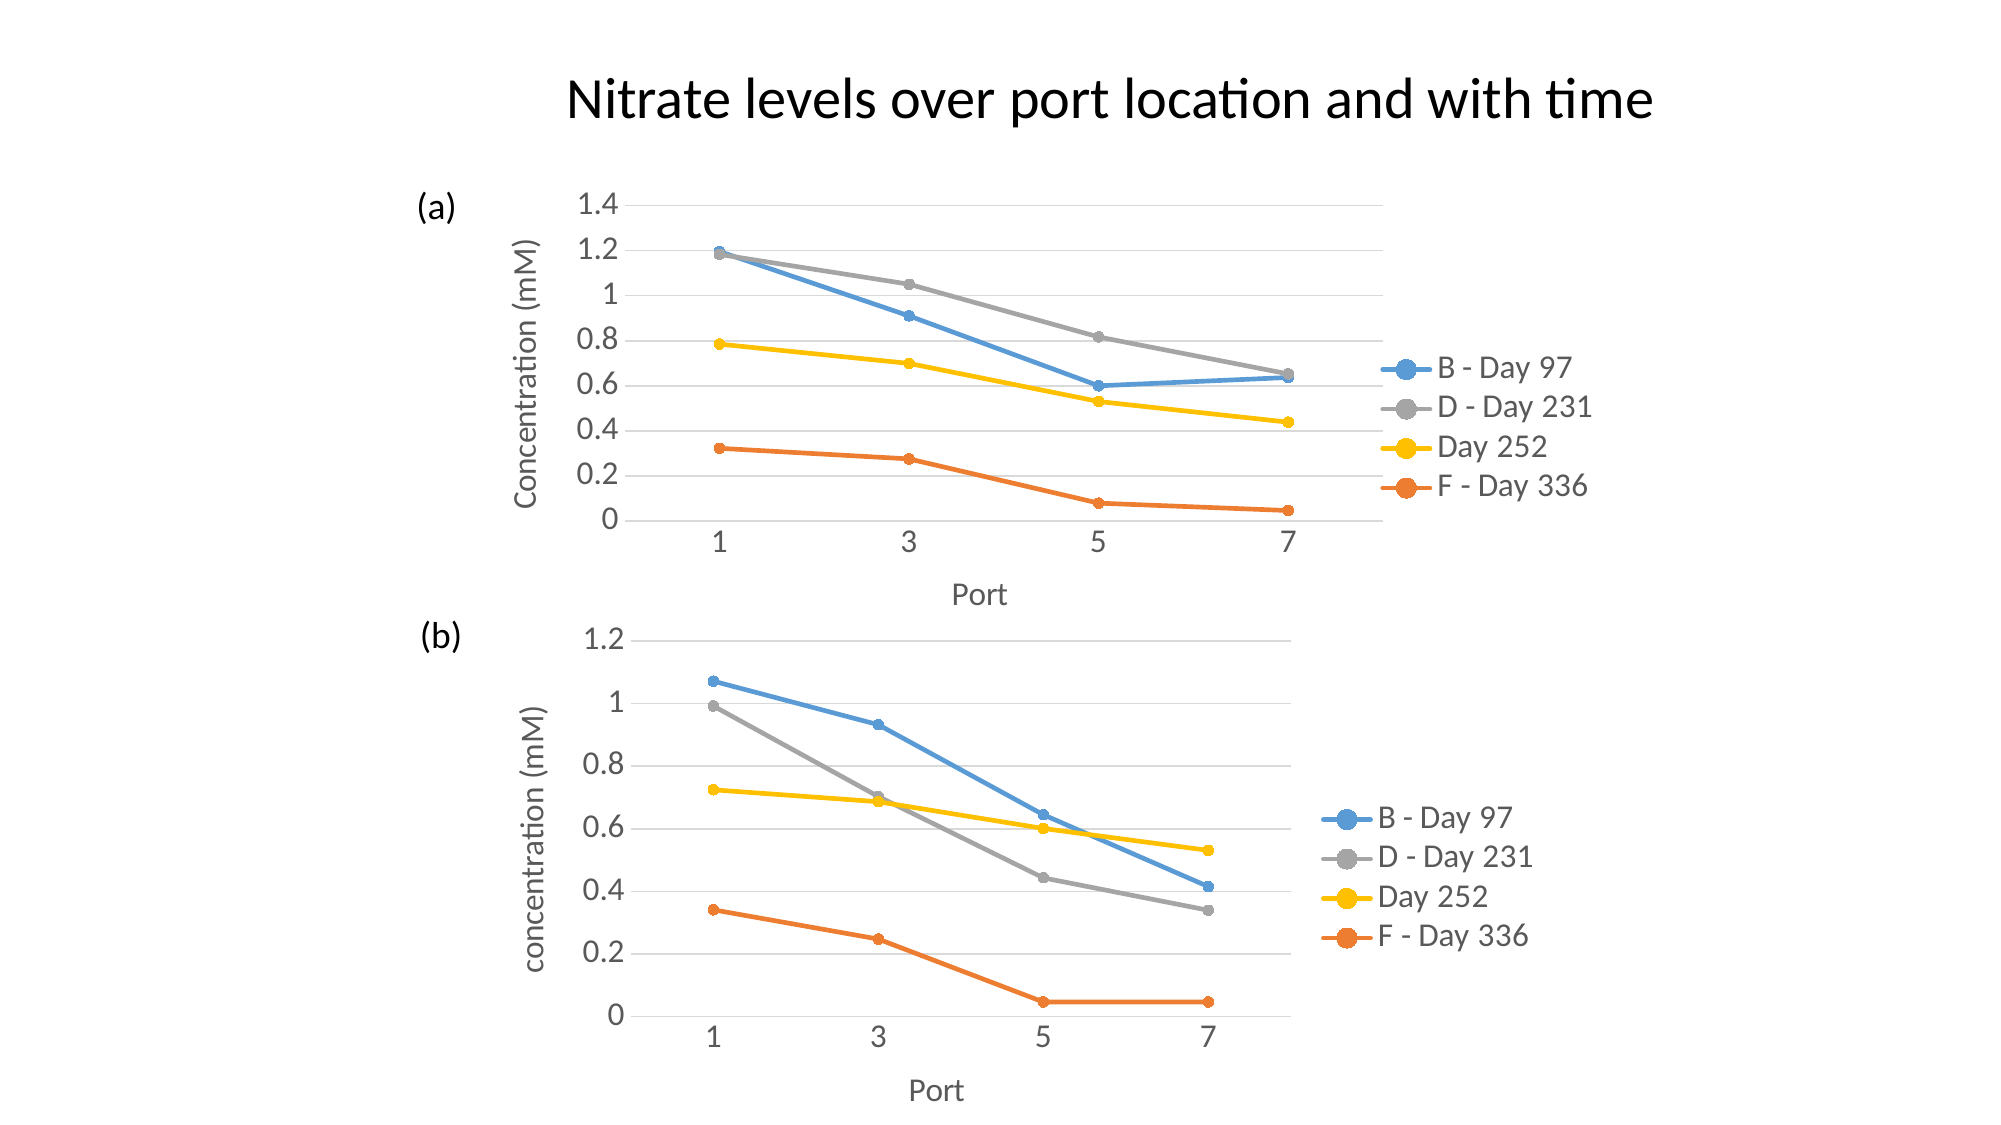

Nitrate levels over port location and with time

### Chart

| Category | B - Day 97 | D - Day 231 | Day 252 | F - Day 336 |
|---|---|---|---|---|
| 1 | 1.1957406827435013 | 1.18310944 | 0.7850580800000001 | 0.32280587000000005 |
| 3 | 0.9104290635765738 | 1.0506212799999999 | 0.69952032 | 0.27556280000000005 |
| 5 | 0.6002192295646728 | 0.81689632 | 0.5306456 | 0.07954887000000001 |
| 7 | 0.637018477920451 | 0.6528633599999999 | 0.43894560000000005 | 0.046773190000000006 |
(a)
(b)

### Chart

| Category | B - Day 97 | D - Day 231 | Day 252 | F - Day 336 |
|---|---|---|---|---|
| 1 | 1.071719386157219 | 0.9923734399999999 | 0.72475616 | 0.34111416 |
| 3 | 0.9326652051362356 | 0.70318832 | 0.6866089599999999 | 0.24752423 |
| 5 | 0.6451612903225807 | 0.44349392 | 0.6012179200000001 | 0.046773190000000006 |
| 7 | 0.4152834325086126 | 0.33961616000000006 | 0.53123248 | 0.046773190000000006 |